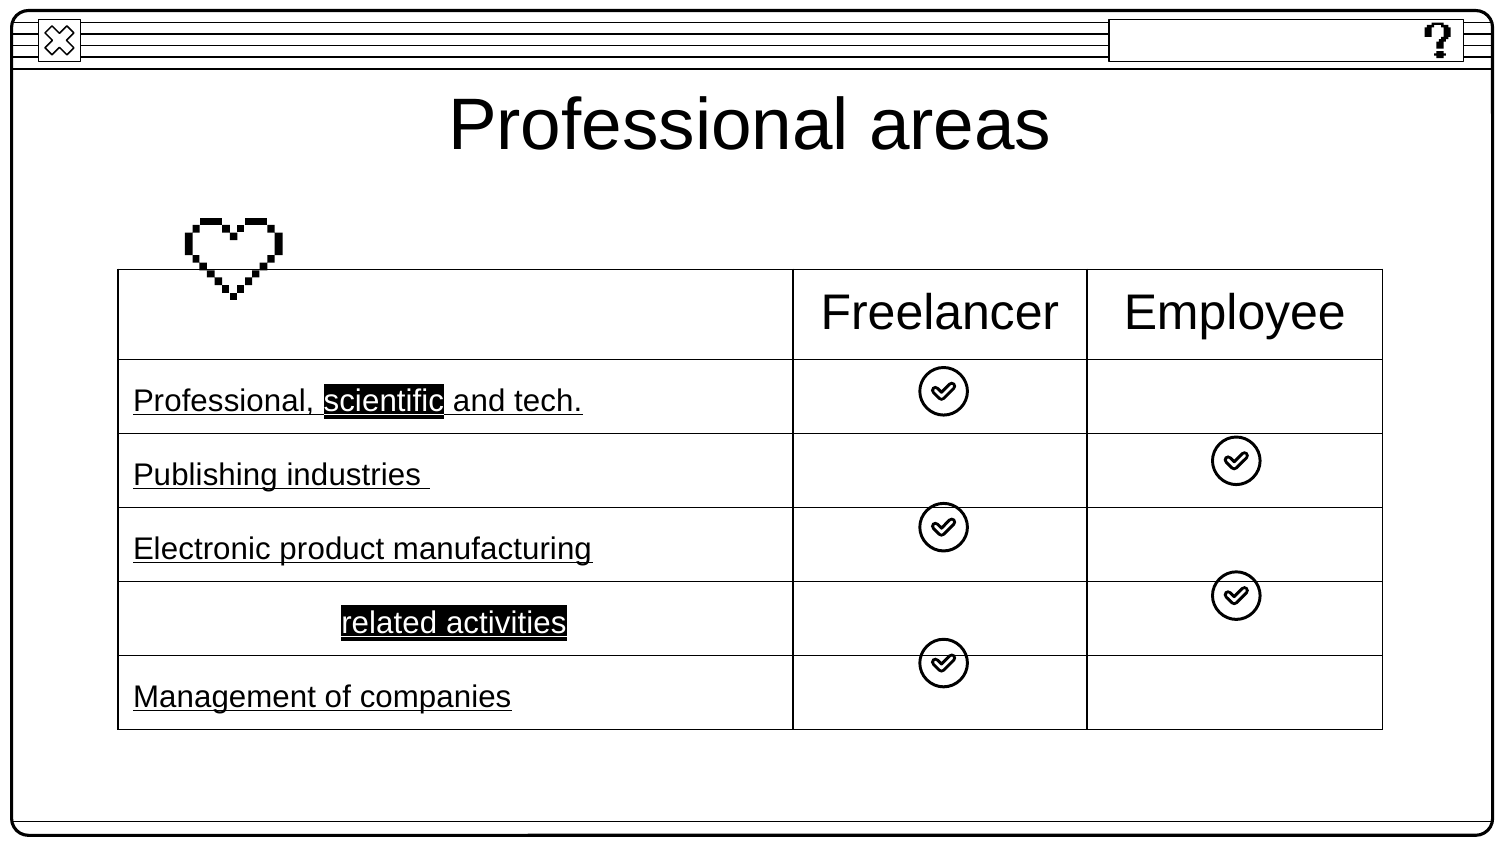

# Professional areas

|  | Freelancer | Employee |
| --- | --- | --- |
| Professional, scientific and tech. |  |  |
| Publishing industries |  |  |
| Electronic product manufacturing |  |  |
| Insurance and related activities |  |  |
| Management of companies |  |  |